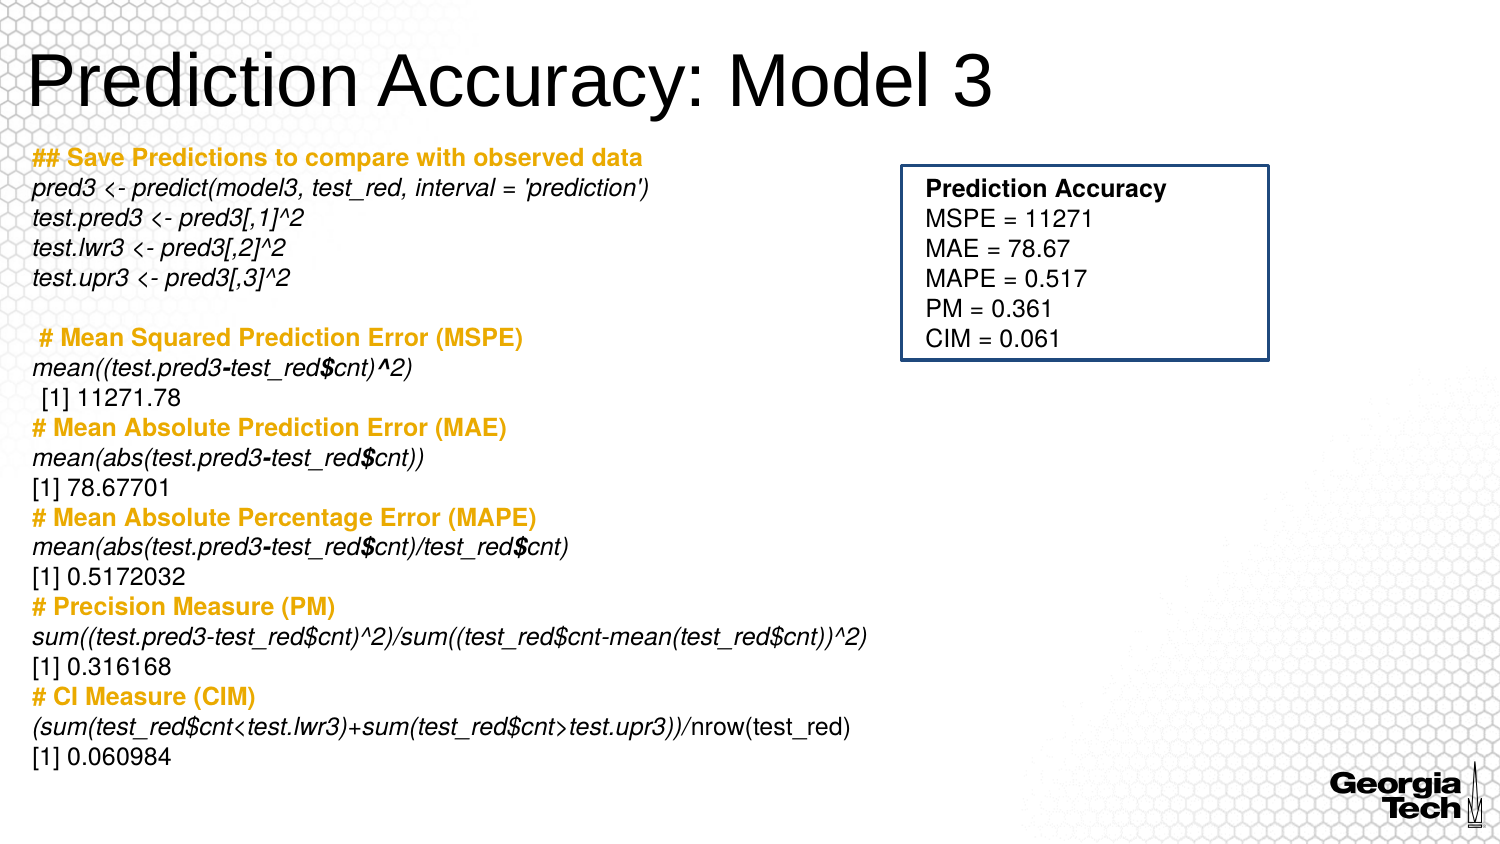

# Prediction Accuracy: Model 3
## Save Predictions to compare with observed data
pred3 <- predict(model3, test_red, interval = 'prediction')
test.pred3 <- pred3[,1]^2
test.lwr3 <- pred3[,2]^2
test.upr3 <- pred3[,3]^2

 # Mean Squared Prediction Error (MSPE)
mean((test.pred3-test_red$cnt)^2)
[1] 11271.78
# Mean Absolute Prediction Error (MAE)
mean(abs(test.pred3-test_red$cnt))
[1] 78.67701
# Mean Absolute Percentage Error (MAPE)
mean(abs(test.pred3-test_red$cnt)/test_red$cnt)
[1] 0.5172032
# Precision Measure (PM)
sum((test.pred3-test_red$cnt)^2)/sum((test_red$cnt-mean(test_red$cnt))^2)
[1] 0.316168
# CI Measure (CIM)
(sum(test_red$cnt<test.lwr3)+sum(test_red$cnt>test.upr3))/nrow(test_red)
[1] 0.060984
Prediction Accuracy
MSPE = 11271
MAE = 78.67
MAPE = 0.517
PM = 0.361
CIM = 0.061